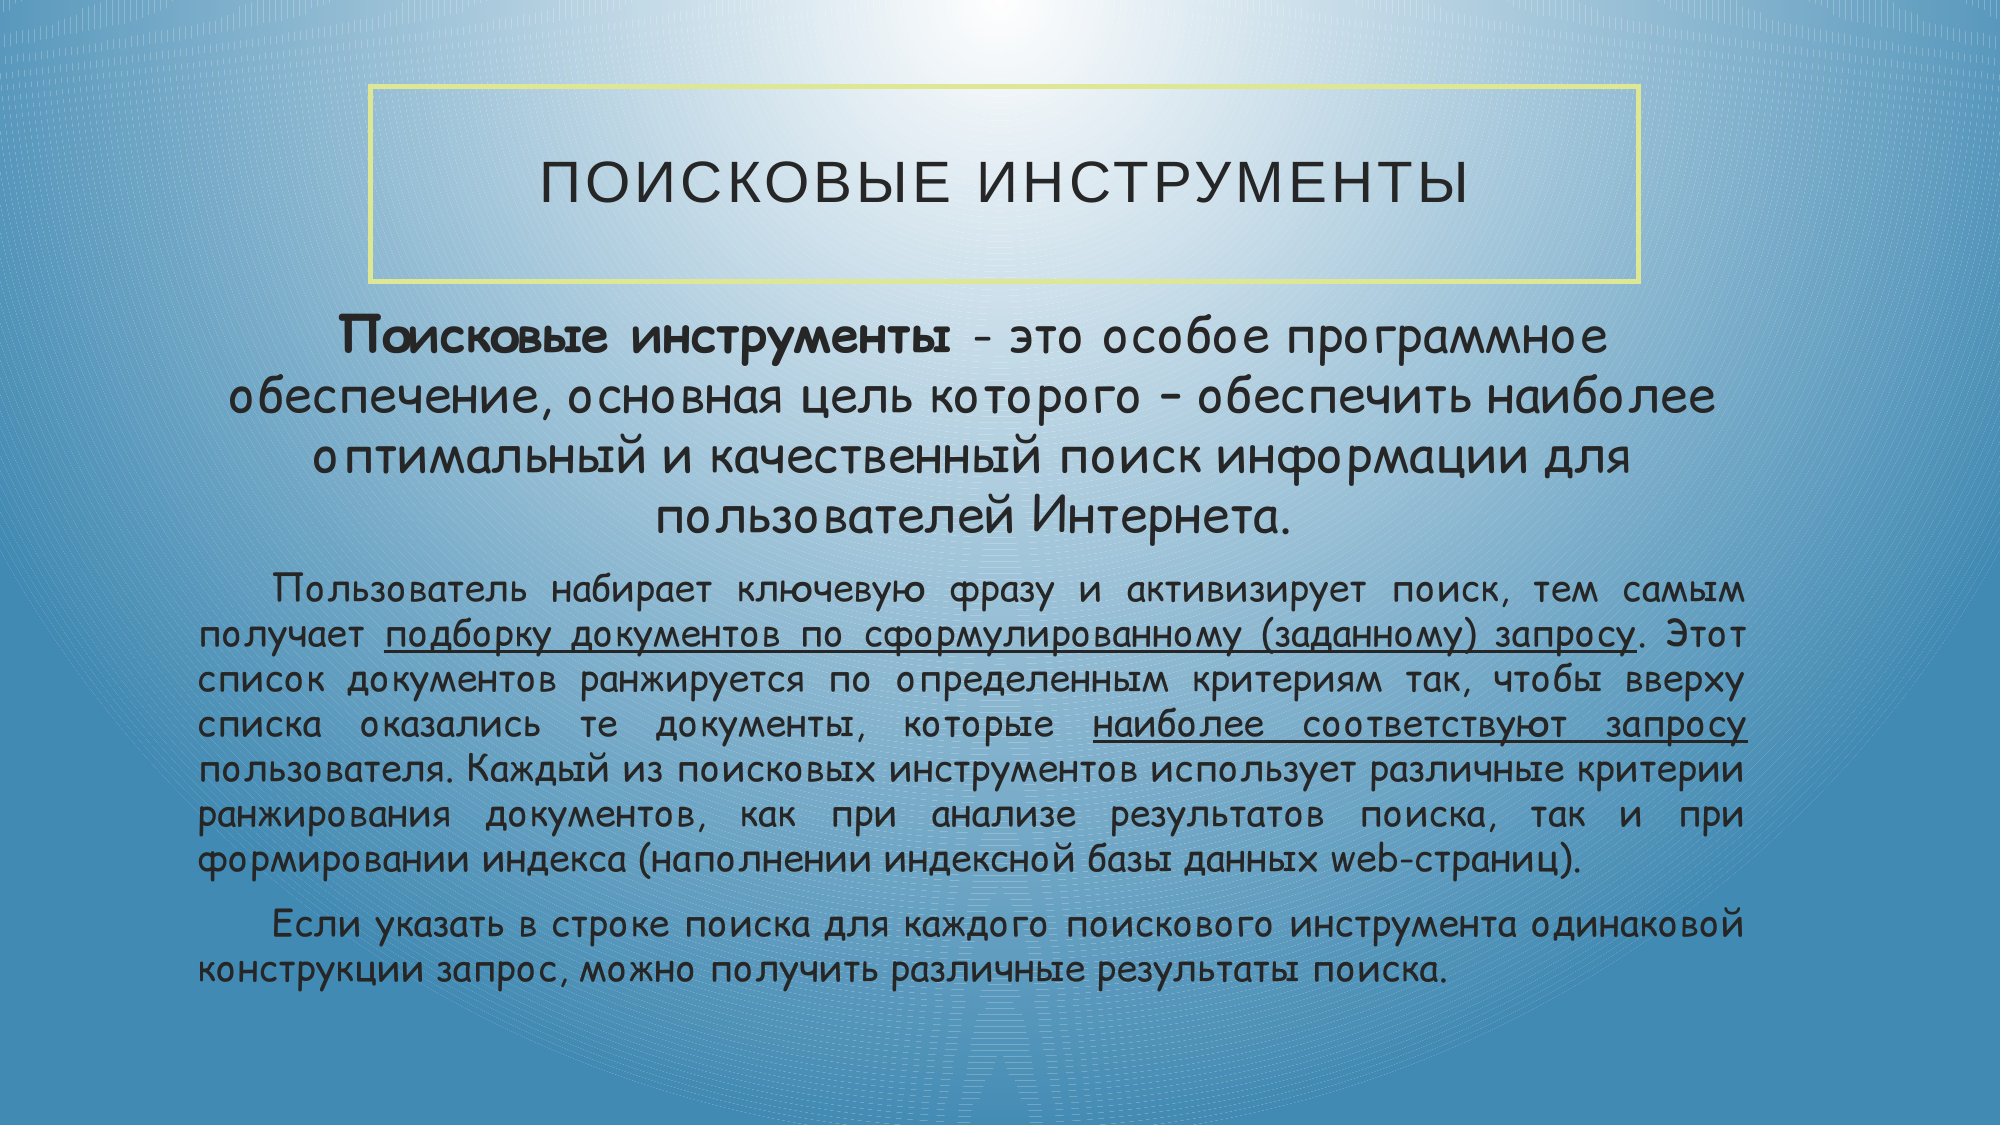

# Поисковые инструменты
Поисковые инструменты - это особое программное обеспечение, основная цель которого – обеспечить наиболее оптимальный и качественный поиск информации для пользователей Интернета.
Пользователь набирает ключевую фразу и активизирует поиск, тем самым получает подборку документов по сформулированному (заданному) запросу. Этот список документов ранжируется по определенным критериям так, чтобы вверху списка оказались те документы, которые наиболее соответствуют запросу пользователя. Каждый из поисковых инструментов использует различные критерии ранжирования документов, как при анализе результатов поиска, так и при формировании индекса (наполнении индексной базы данных web-страниц).
Если указать в строке поиска для каждого поискового инструмента одинаковой конструкции запрос, можно получить различные результаты поиска.